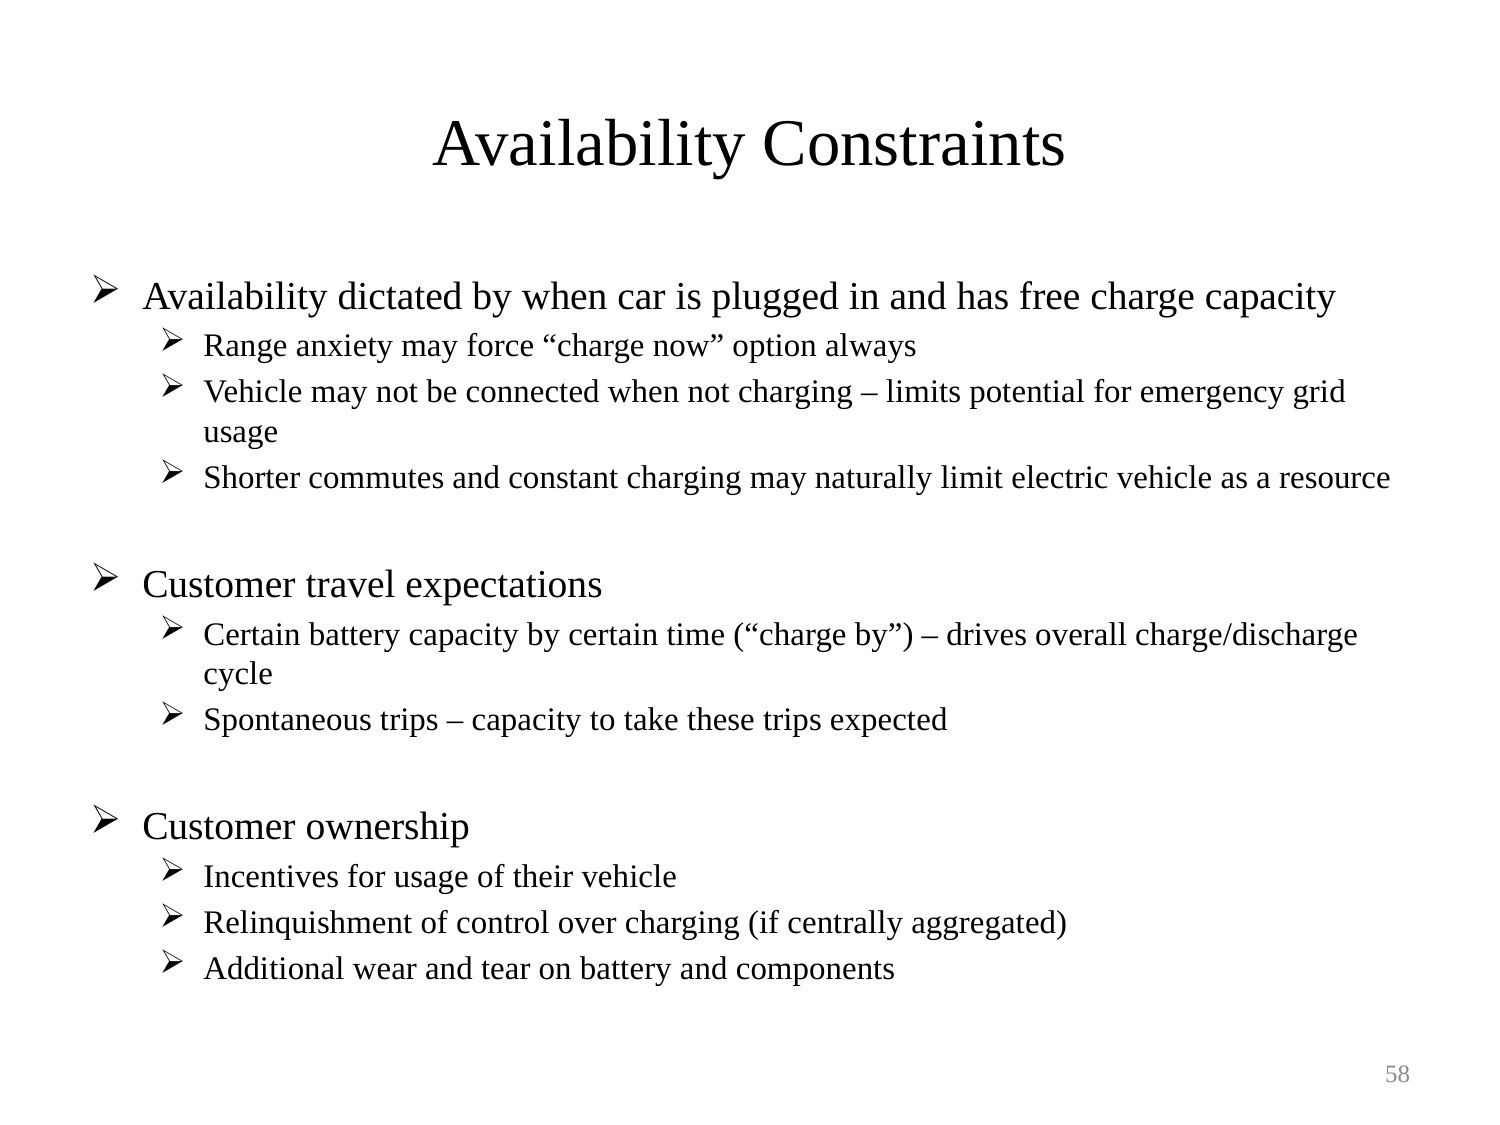

# Availability Constraints
Availability dictated by when car is plugged in and has free charge capacity
Range anxiety may force “charge now” option always
Vehicle may not be connected when not charging – limits potential for emergency grid usage
Shorter commutes and constant charging may naturally limit electric vehicle as a resource

Customer travel expectations
Certain battery capacity by certain time (“charge by”) – drives overall charge/discharge cycle
Spontaneous trips – capacity to take these trips expected

Customer ownership
Incentives for usage of their vehicle
Relinquishment of control over charging (if centrally aggregated)
Additional wear and tear on battery and components
58